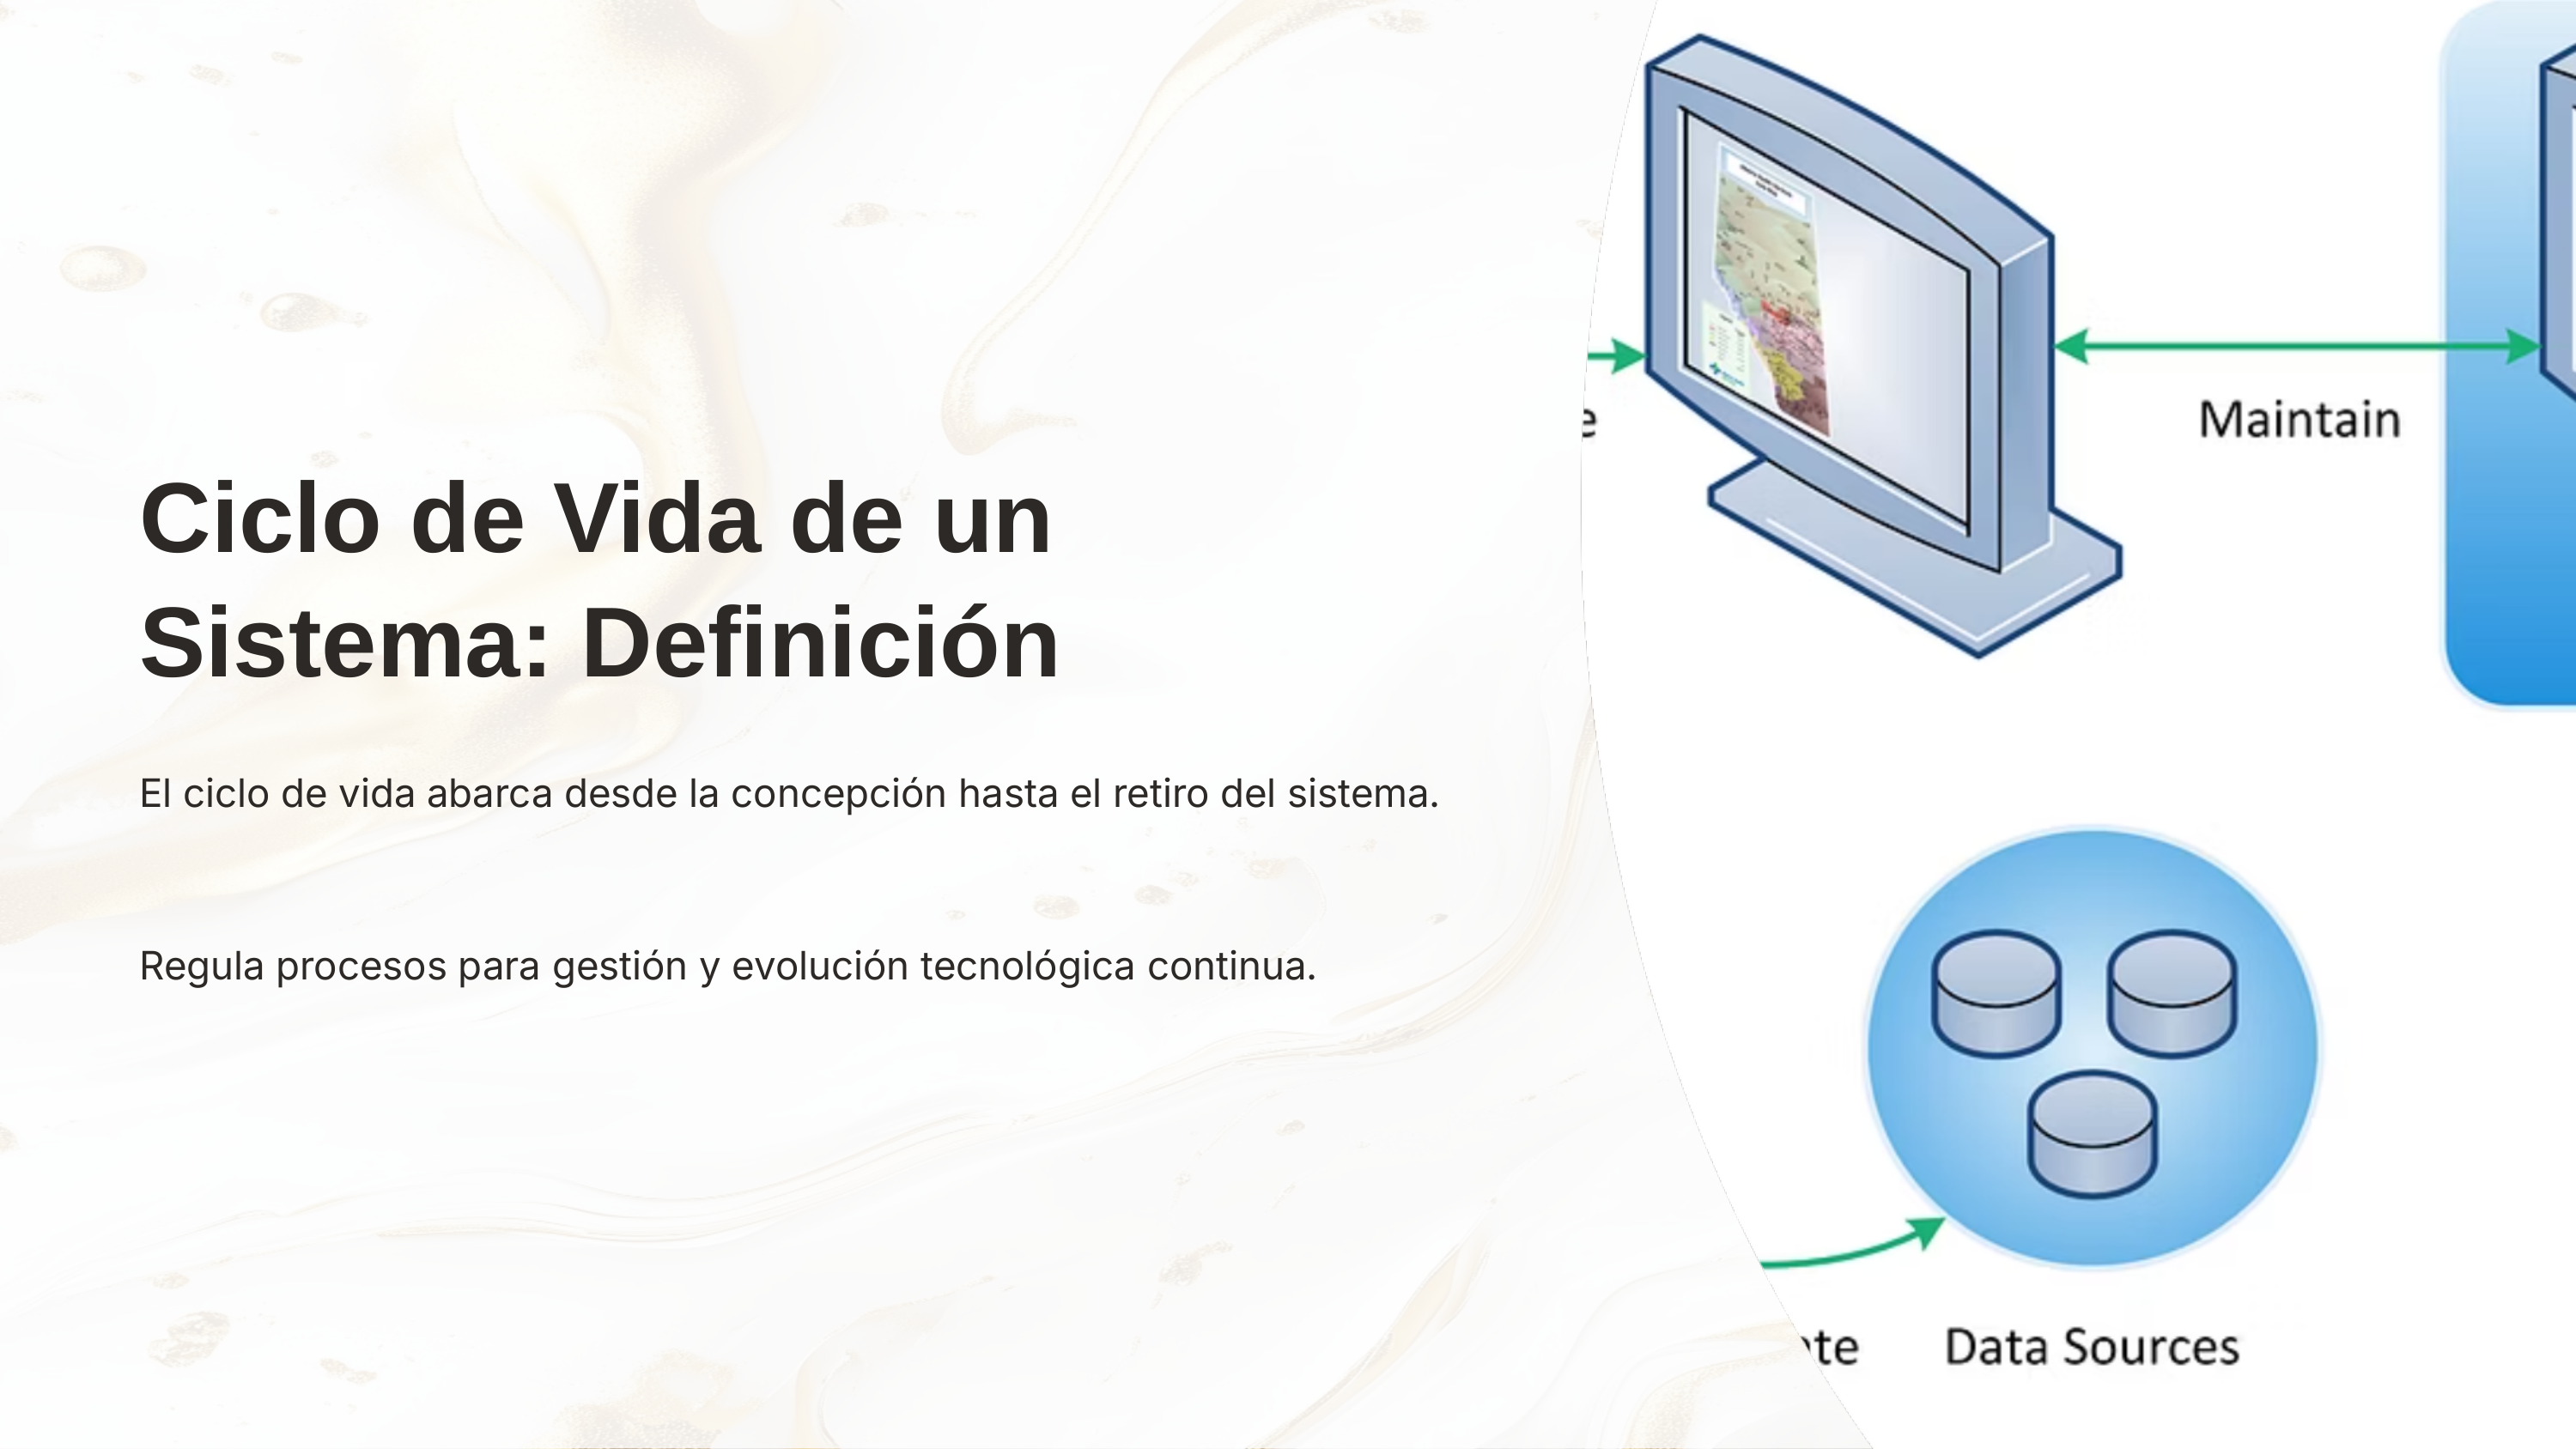

Ciclo de Vida de un Sistema: Definición

El ciclo de vida abarca desde la concepción hasta el retiro del sistema.

Regula procesos para gestión y evolución tecnológica continua.